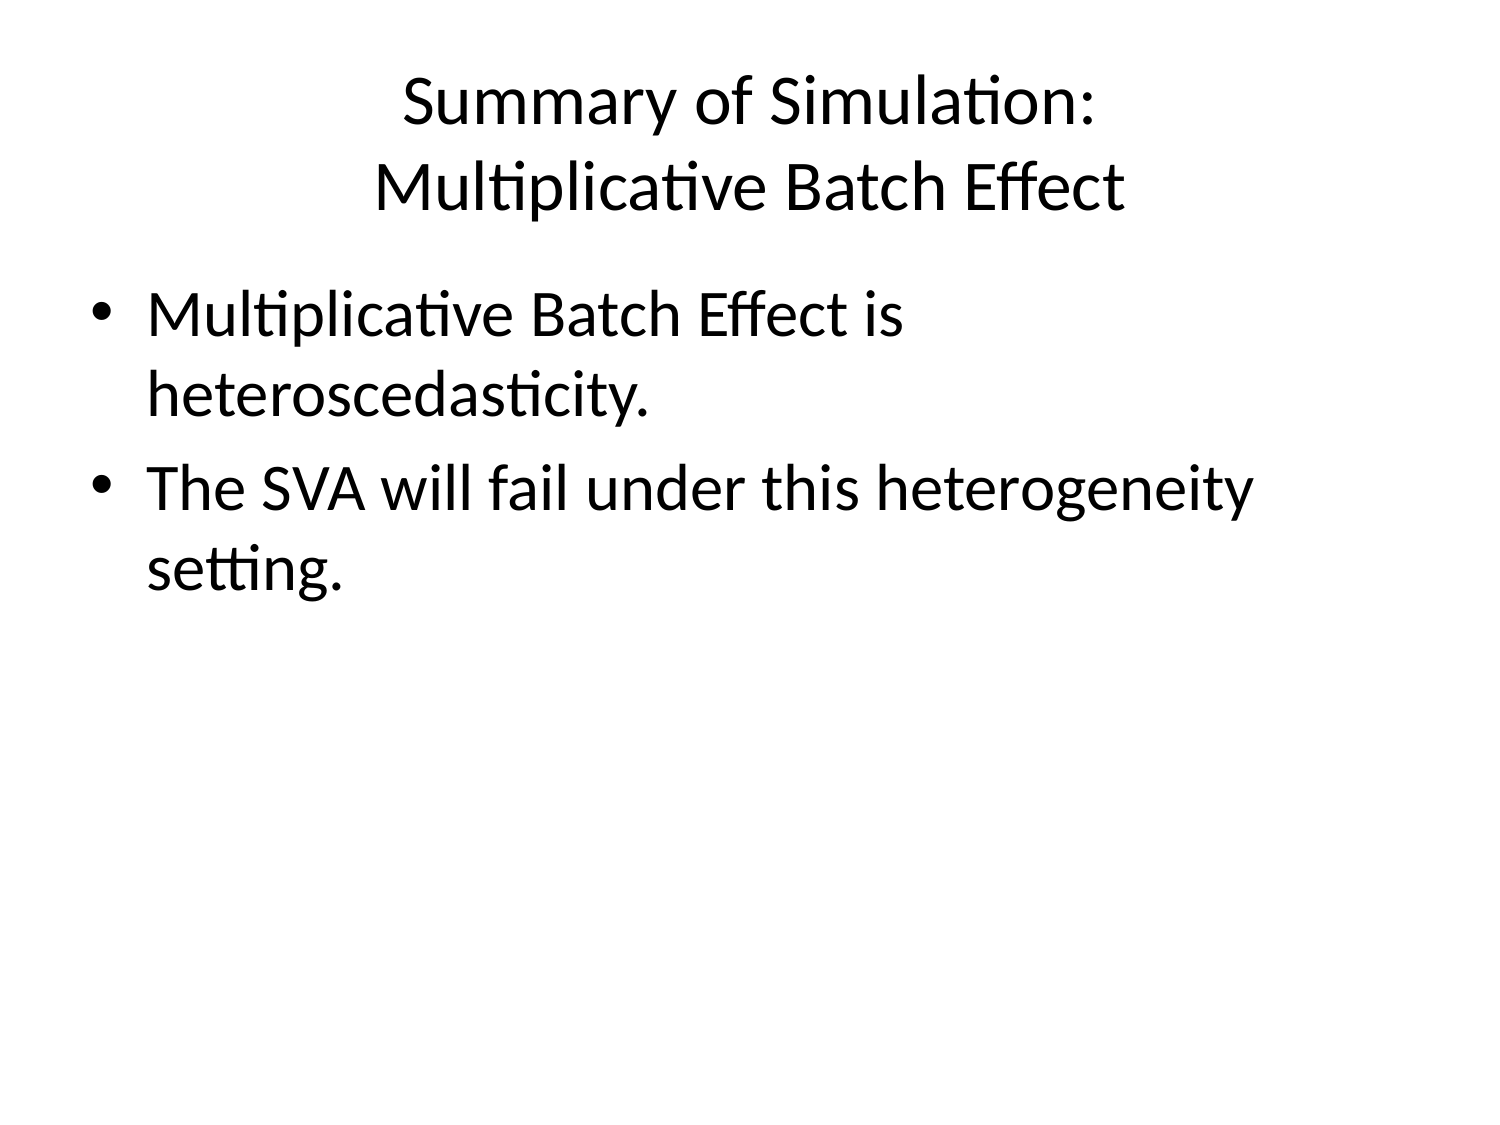

# Summary of Simulation: Multiplicative Batch Effect
Multiplicative Batch Effect is heteroscedasticity.
The SVA will fail under this heterogeneity setting.